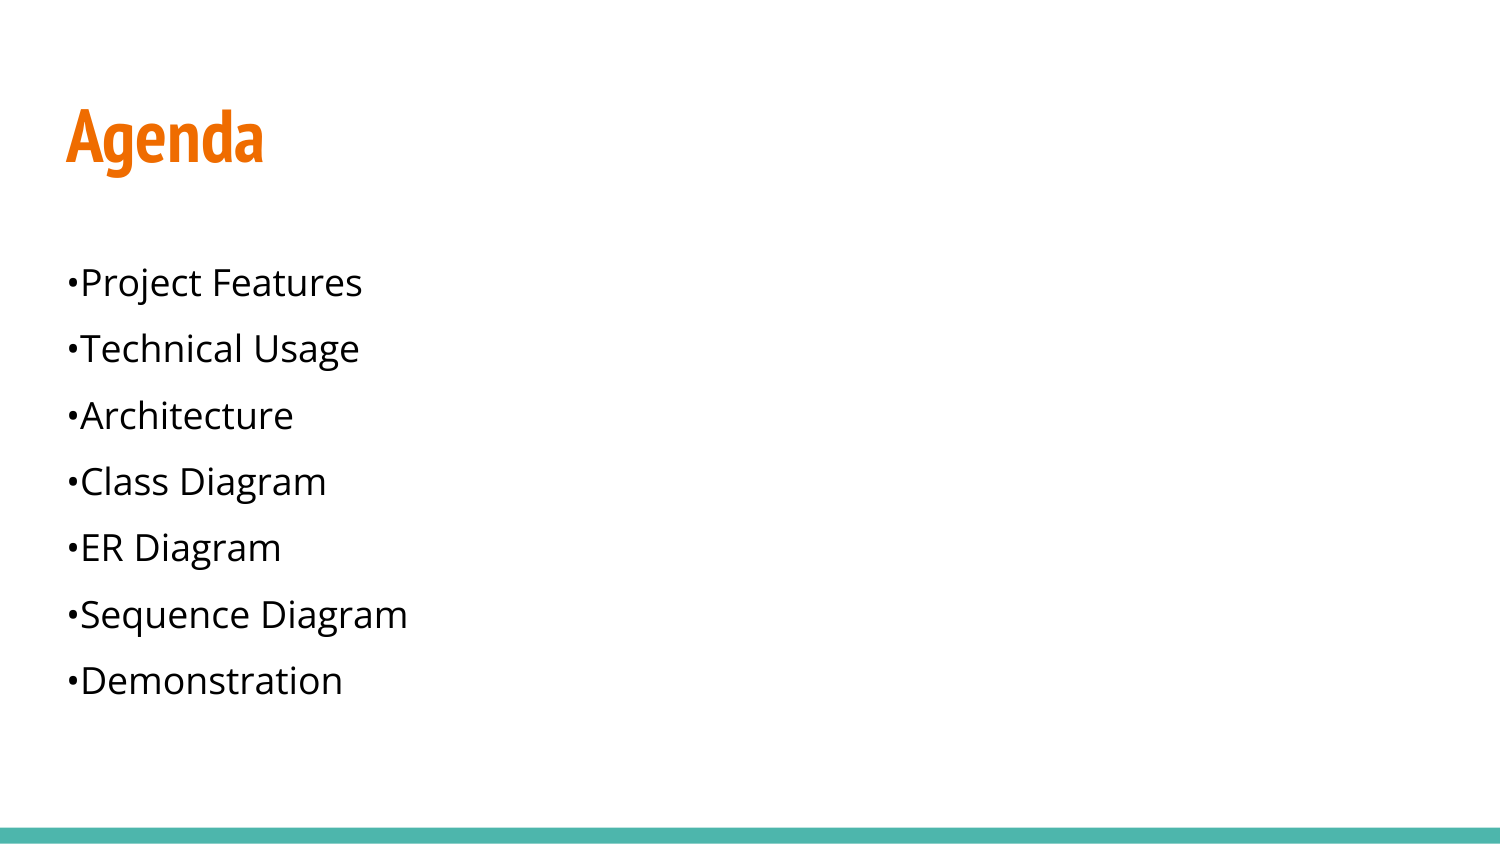

# Agenda
•Project Features
•Technical Usage
•Architecture
•Class Diagram
•ER Diagram
•Sequence Diagram
•Demonstration